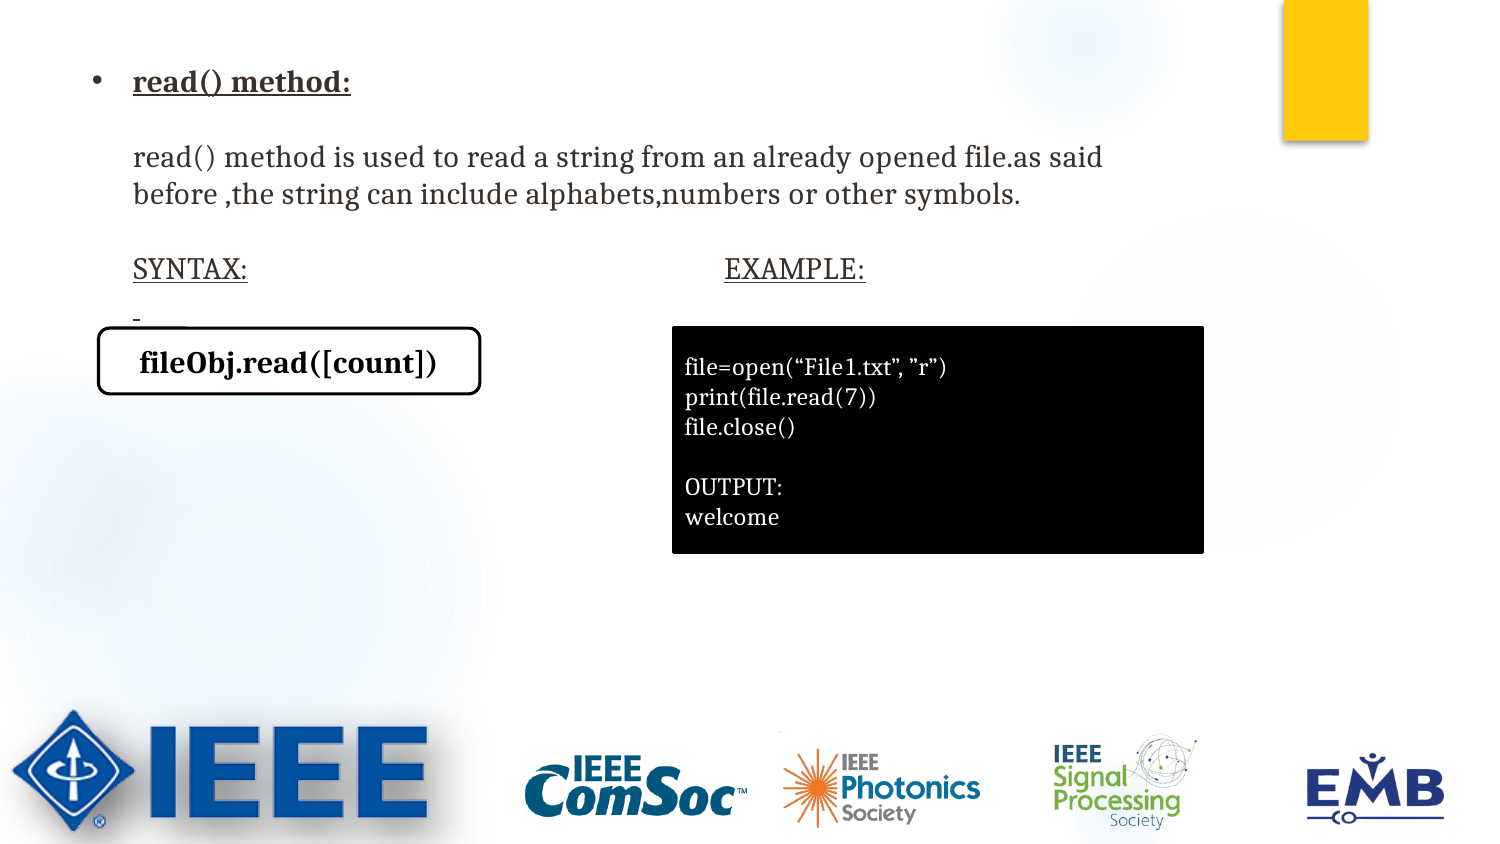

# read() method: read() method is used to read a string from an already opened file.as said before ,the string can include alphabets,numbers or other symbols. SYNTAX:                                                                    EXAMPLE:
fileObj.read([count])
file=open(“File1.txt”, ”r”)
print(file.read(7))
file.close()

OUTPUT:
welcome